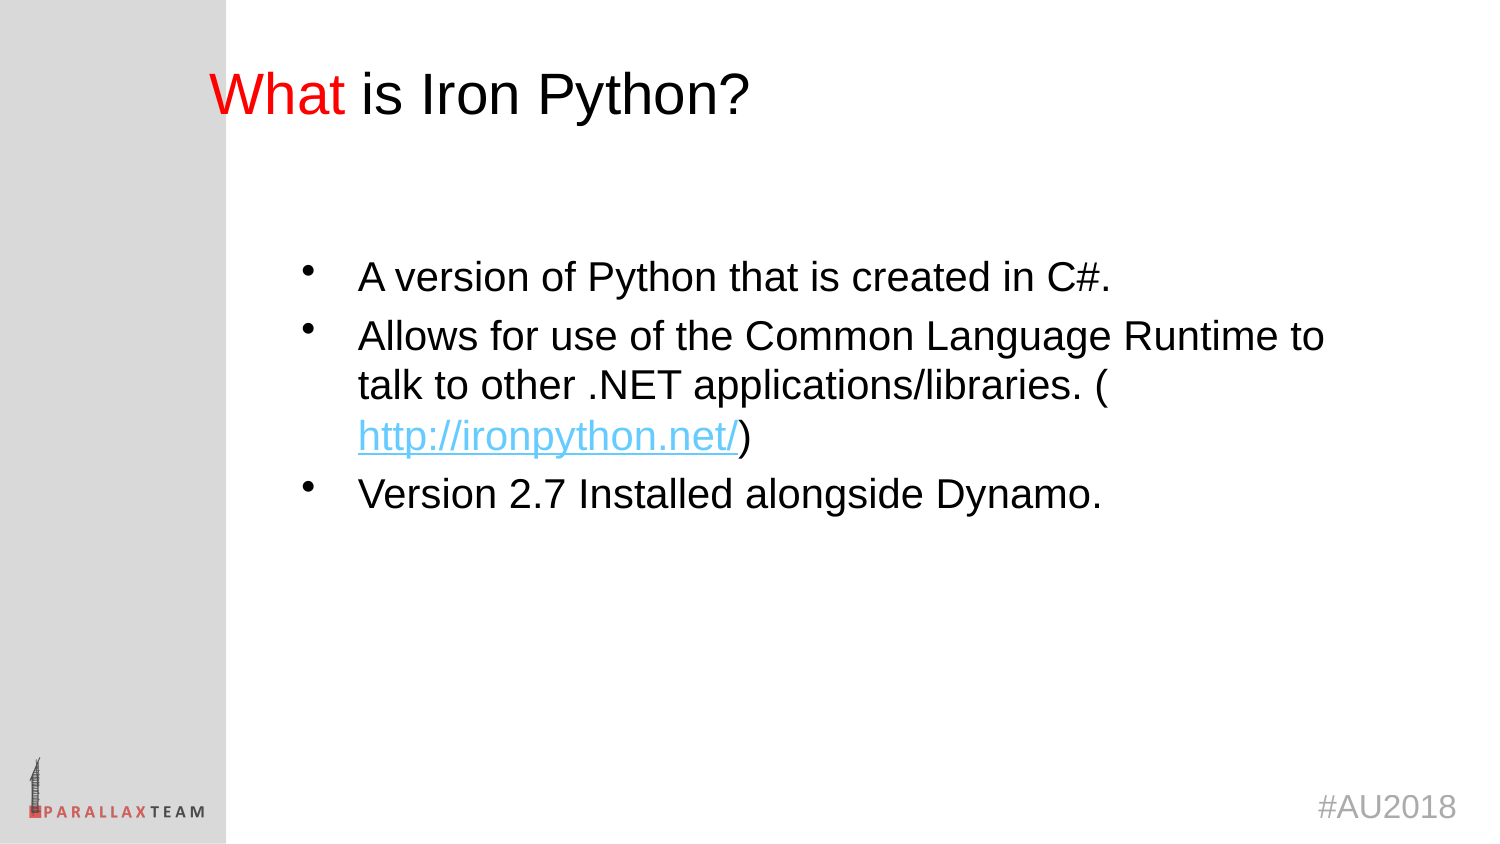

# What is Iron Python?
A version of Python that is created in C#.
Allows for use of the Common Language Runtime to talk to other .NET applications/libraries. (http://ironpython.net/)
Version 2.7 Installed alongside Dynamo.